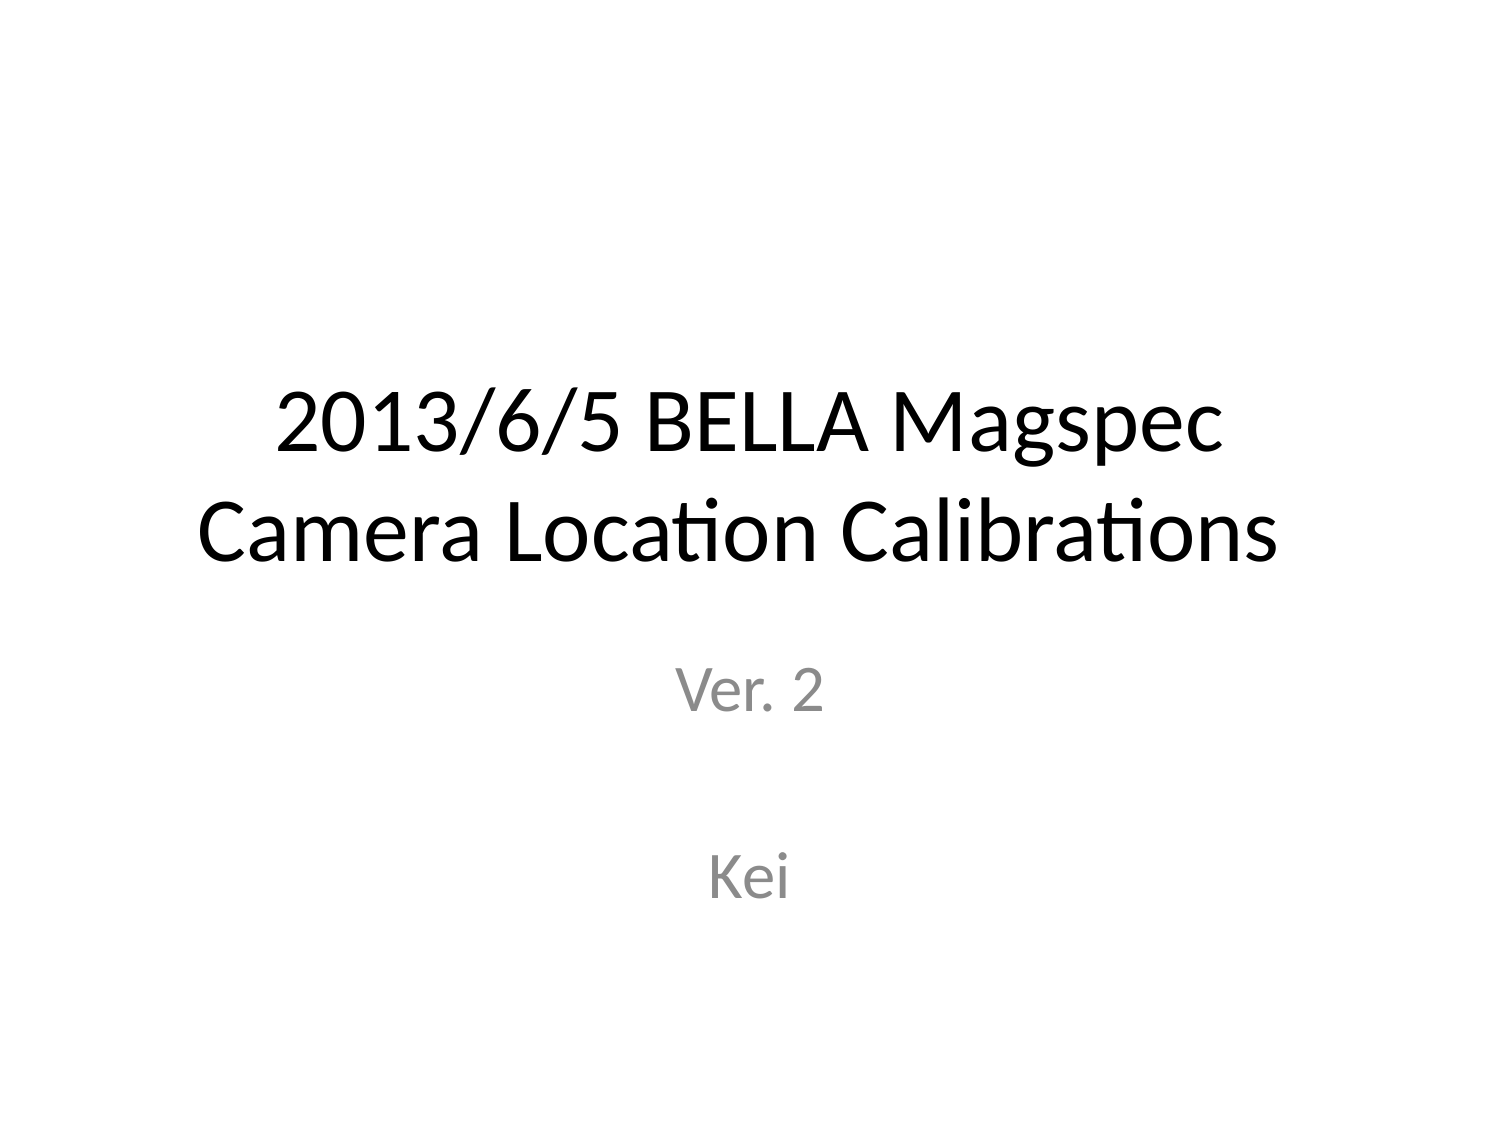

# 2013/6/5 BELLA Magspec Camera Location Calibrations
Ver. 2

Kei